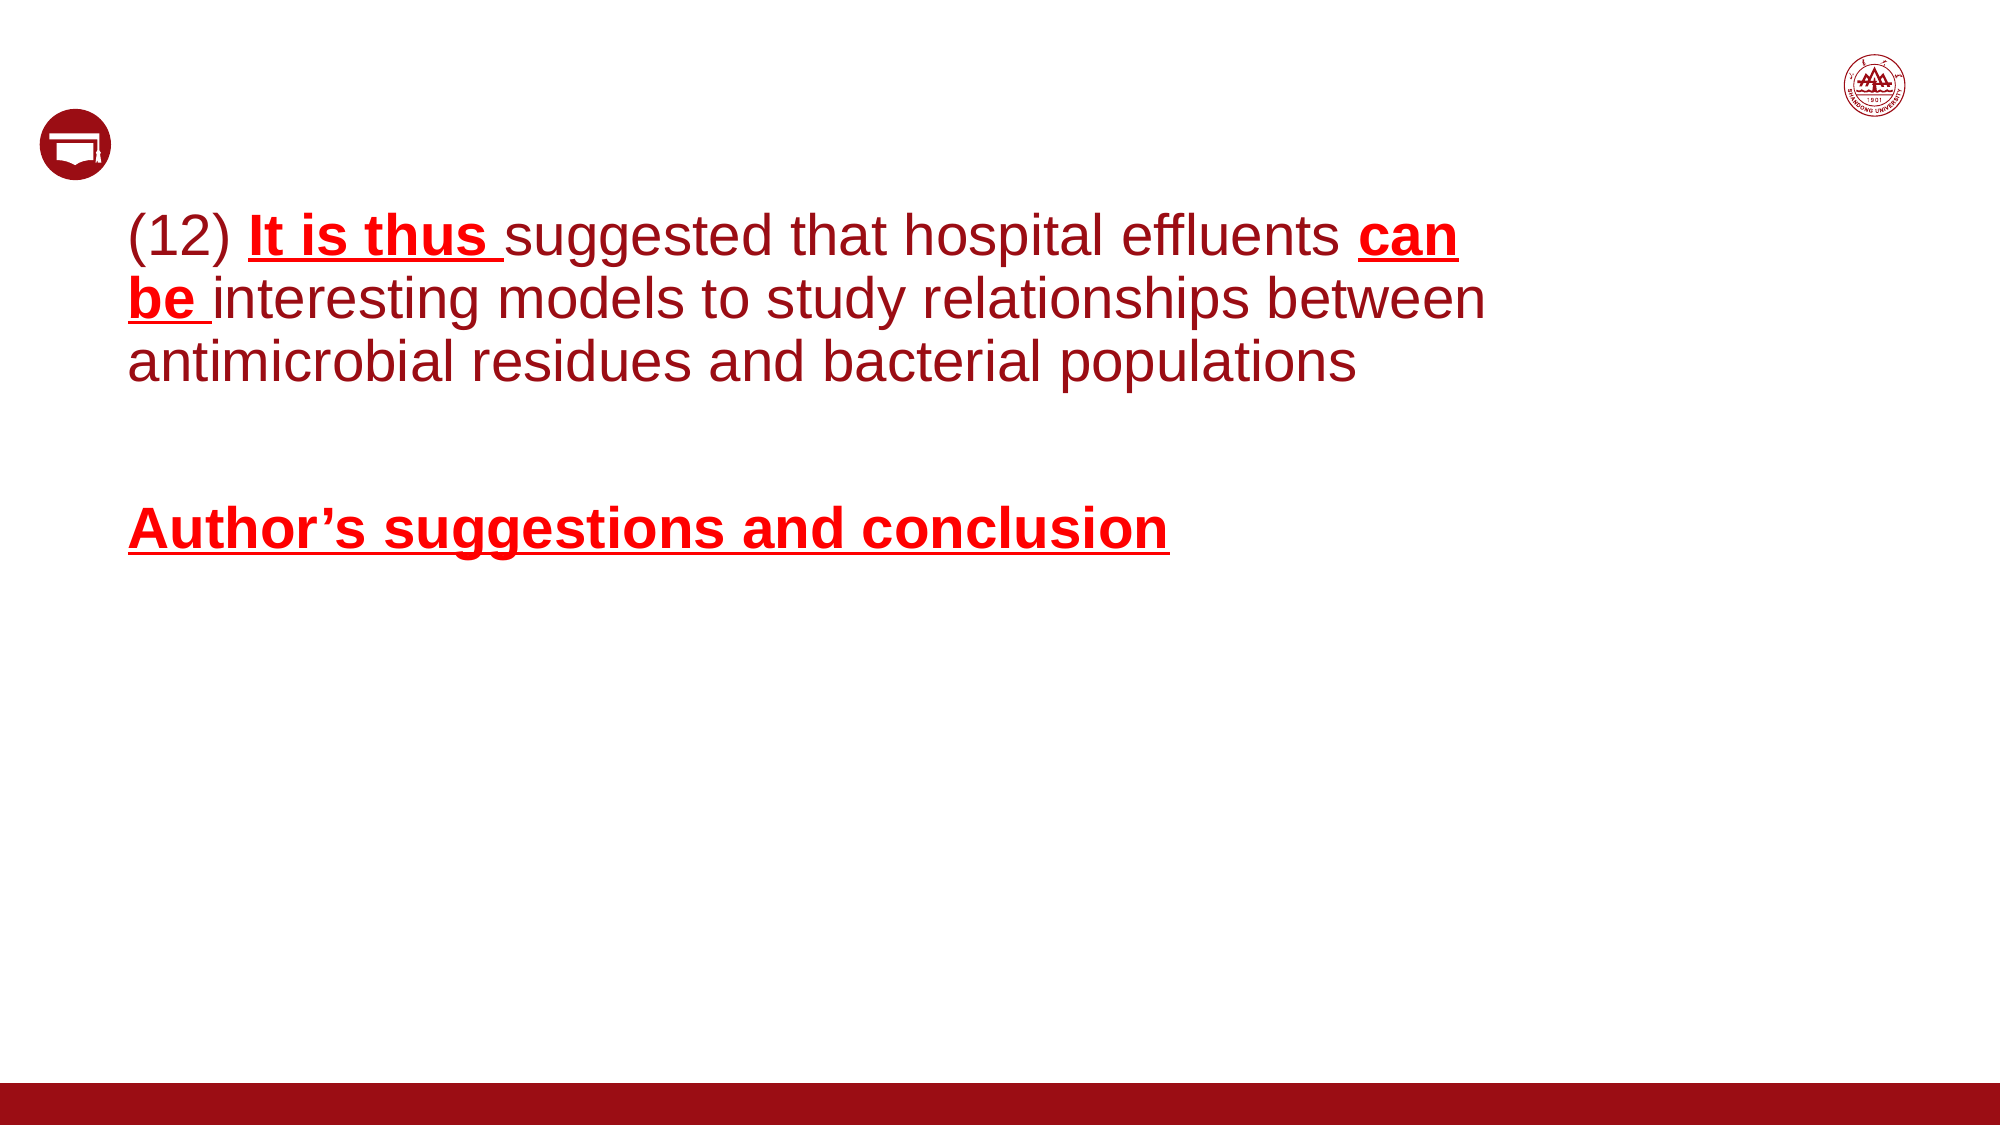

(12) It is thus suggested that hospital effluents can be interesting models to study relationships between antimicrobial residues and bacterial populations

Author’s suggestions and conclusion